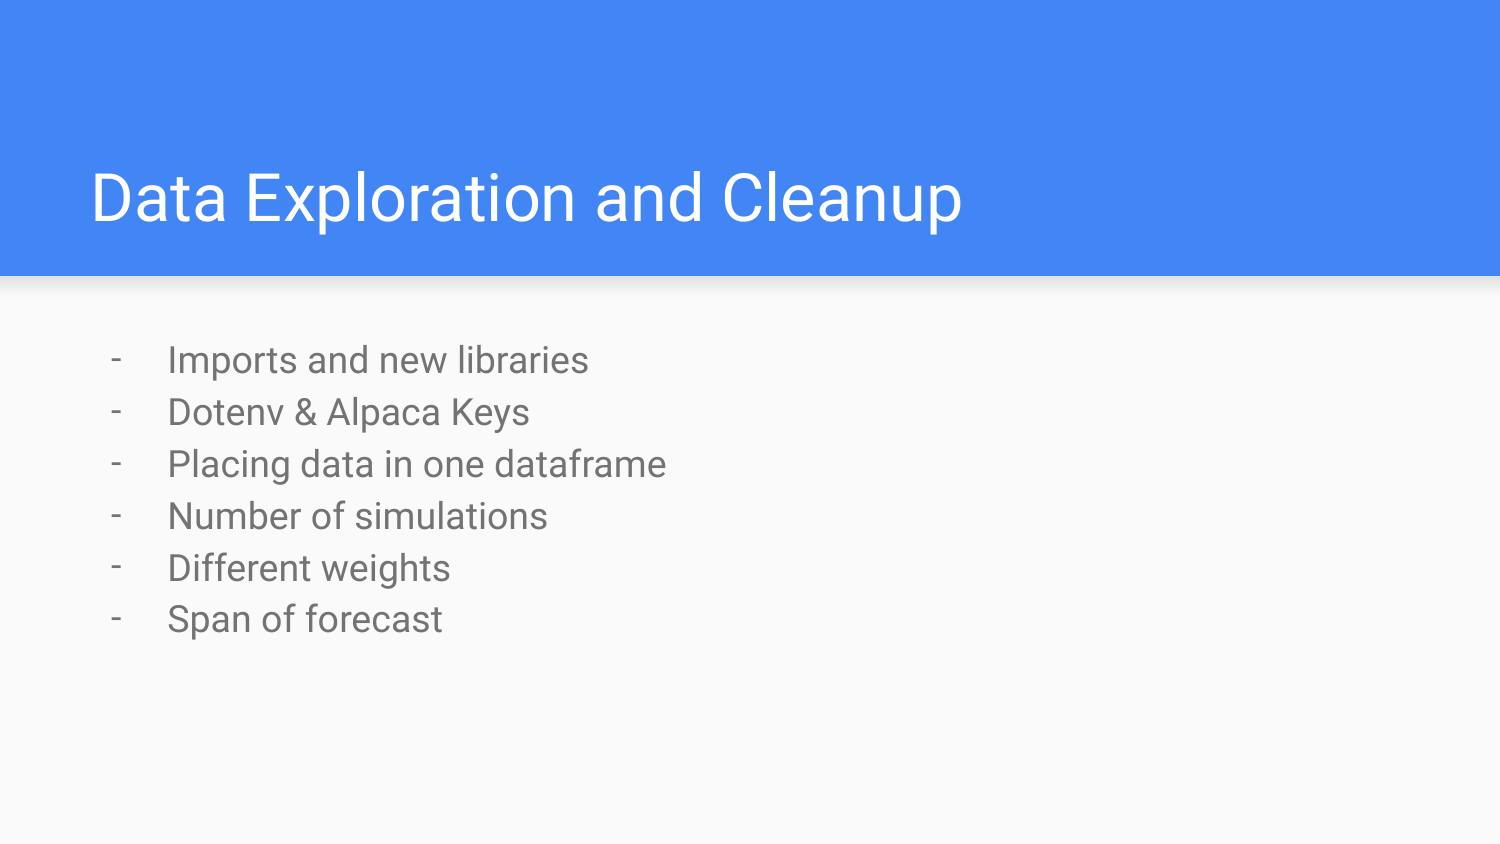

# Data Exploration and Cleanup
Imports and new libraries
Dotenv & Alpaca Keys
Placing data in one dataframe
Number of simulations
Different weights
Span of forecast